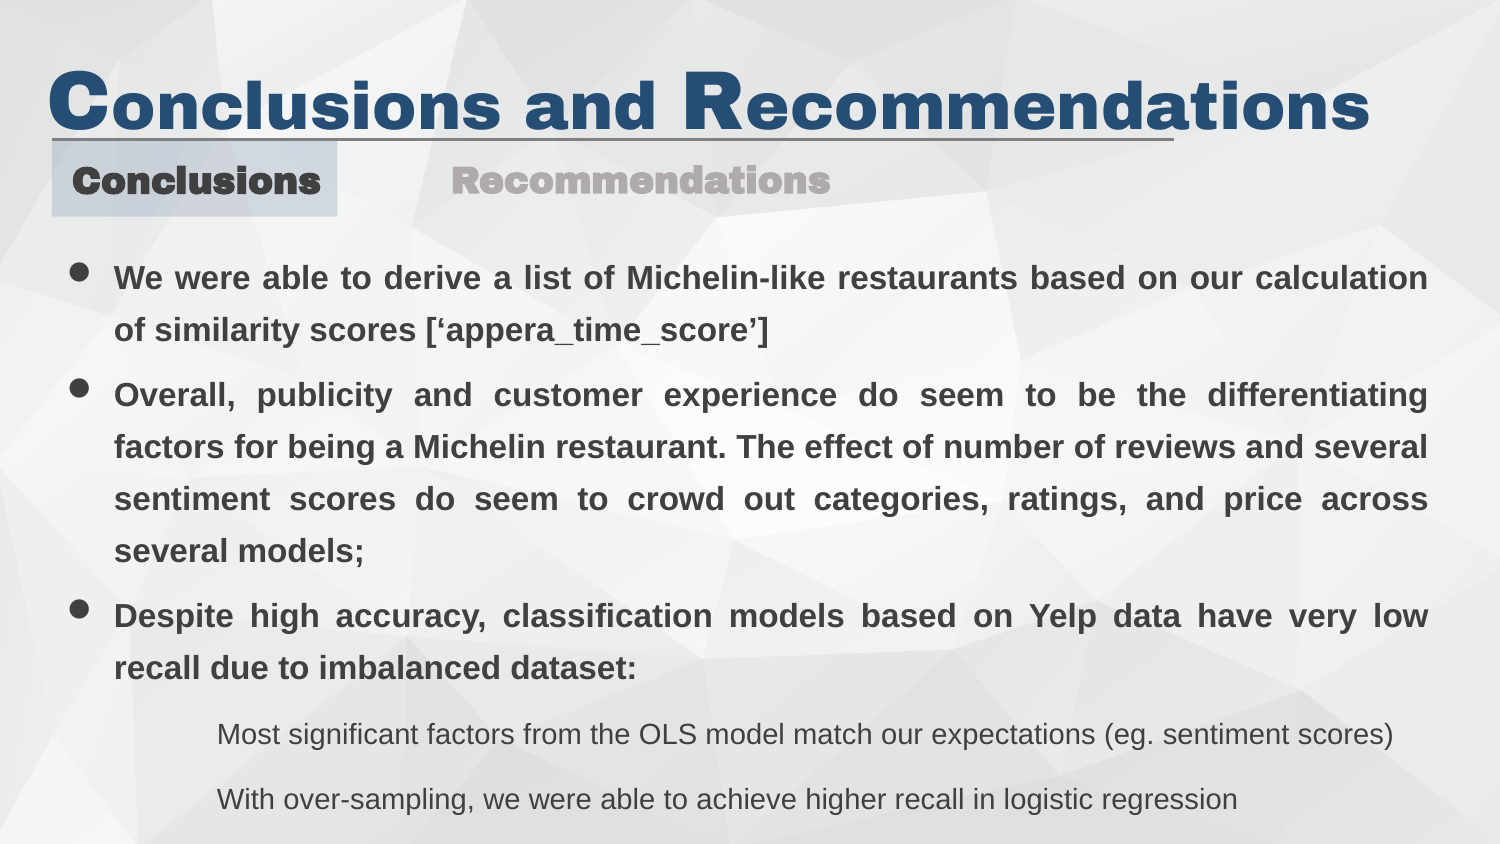

Conclusions and Recommendations

Recommendations
Conclusions
We were able to derive a list of Michelin-like restaurants based on our calculation of similarity scores [‘appera_time_score’]
Overall, publicity and customer experience do seem to be the differentiating factors for being a Michelin restaurant. The effect of number of reviews and several sentiment scores do seem to crowd out categories, ratings, and price across several models;
Despite high accuracy, classification models based on Yelp data have very low recall due to imbalanced dataset:
	Most significant factors from the OLS model match our expectations (eg. sentiment scores)
	With over-sampling, we were able to achieve higher recall in logistic regression